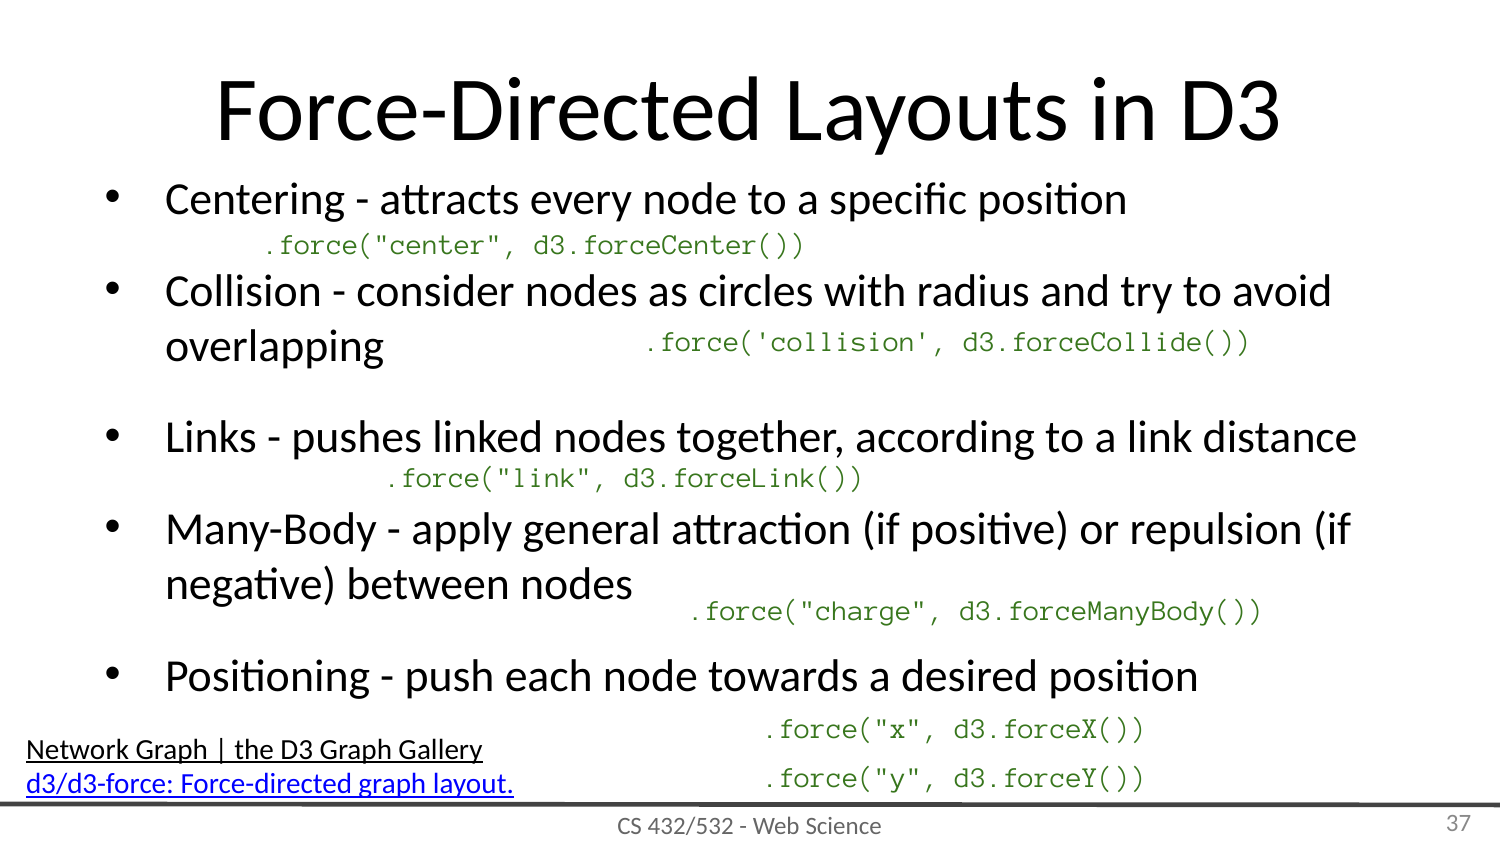

# Force-Directed Layouts in D3
Centering - attracts every node to a specific position

Collision - consider nodes as circles with radius and try to avoid overlapping

Links - pushes linked nodes together, according to a link distance

Many-Body - apply general attraction (if positive) or repulsion (if negative) between nodes

Positioning - push each node towards a desired position
.force("center", d3.forceCenter())
.force('collision', d3.forceCollide())
.force("link", d3.forceLink())
.force("charge", d3.forceManyBody())
 .force("x", d3.forceX())
 .force("y", d3.forceY())

Network Graph | the D3 Graph Gallery
d3/d3-force: Force-directed graph layout.
37